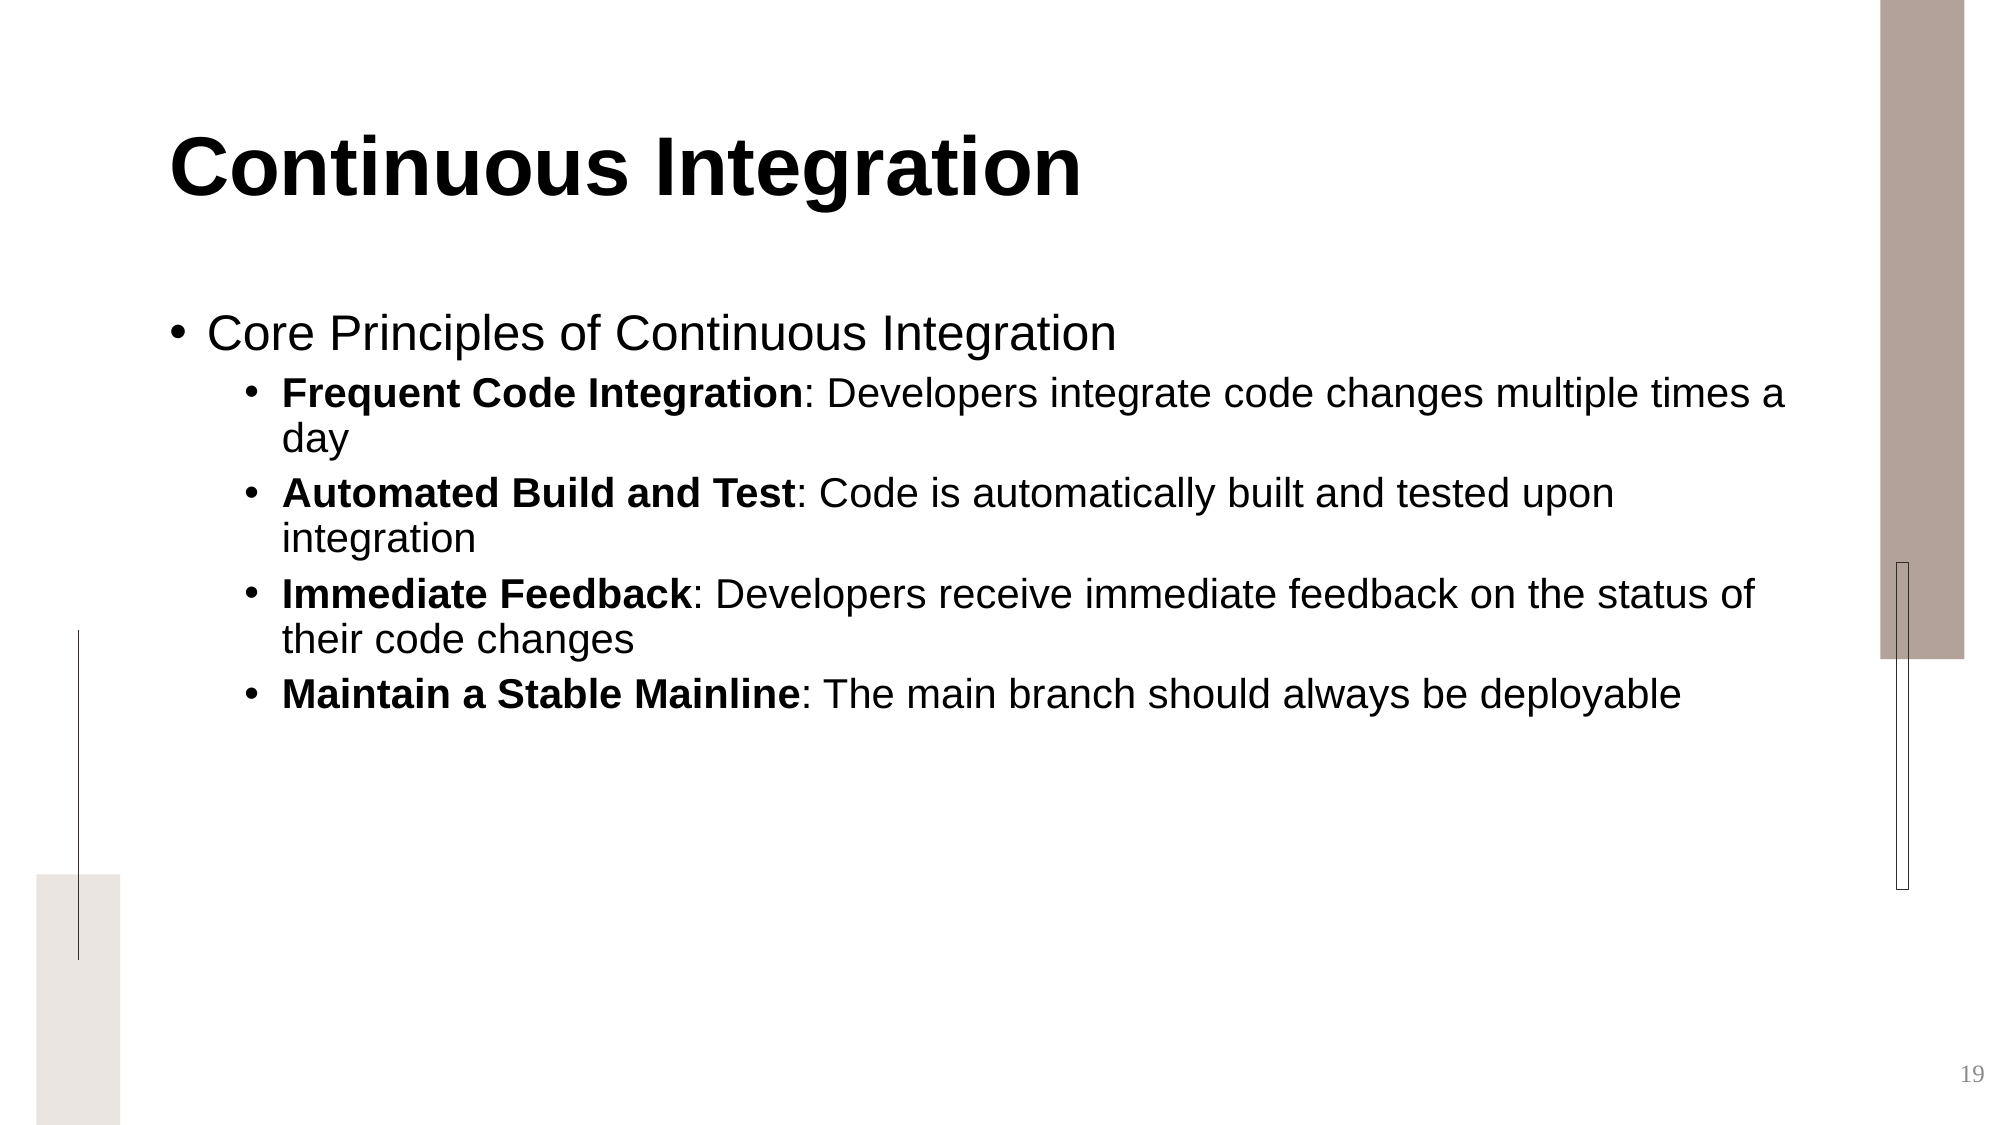

# Continuous Integration
Core Principles of Continuous Integration
Frequent Code Integration: Developers integrate code changes multiple times a day
Automated Build and Test: Code is automatically built and tested upon integration
Immediate Feedback: Developers receive immediate feedback on the status of their code changes
Maintain a Stable Mainline: The main branch should always be deployable
19